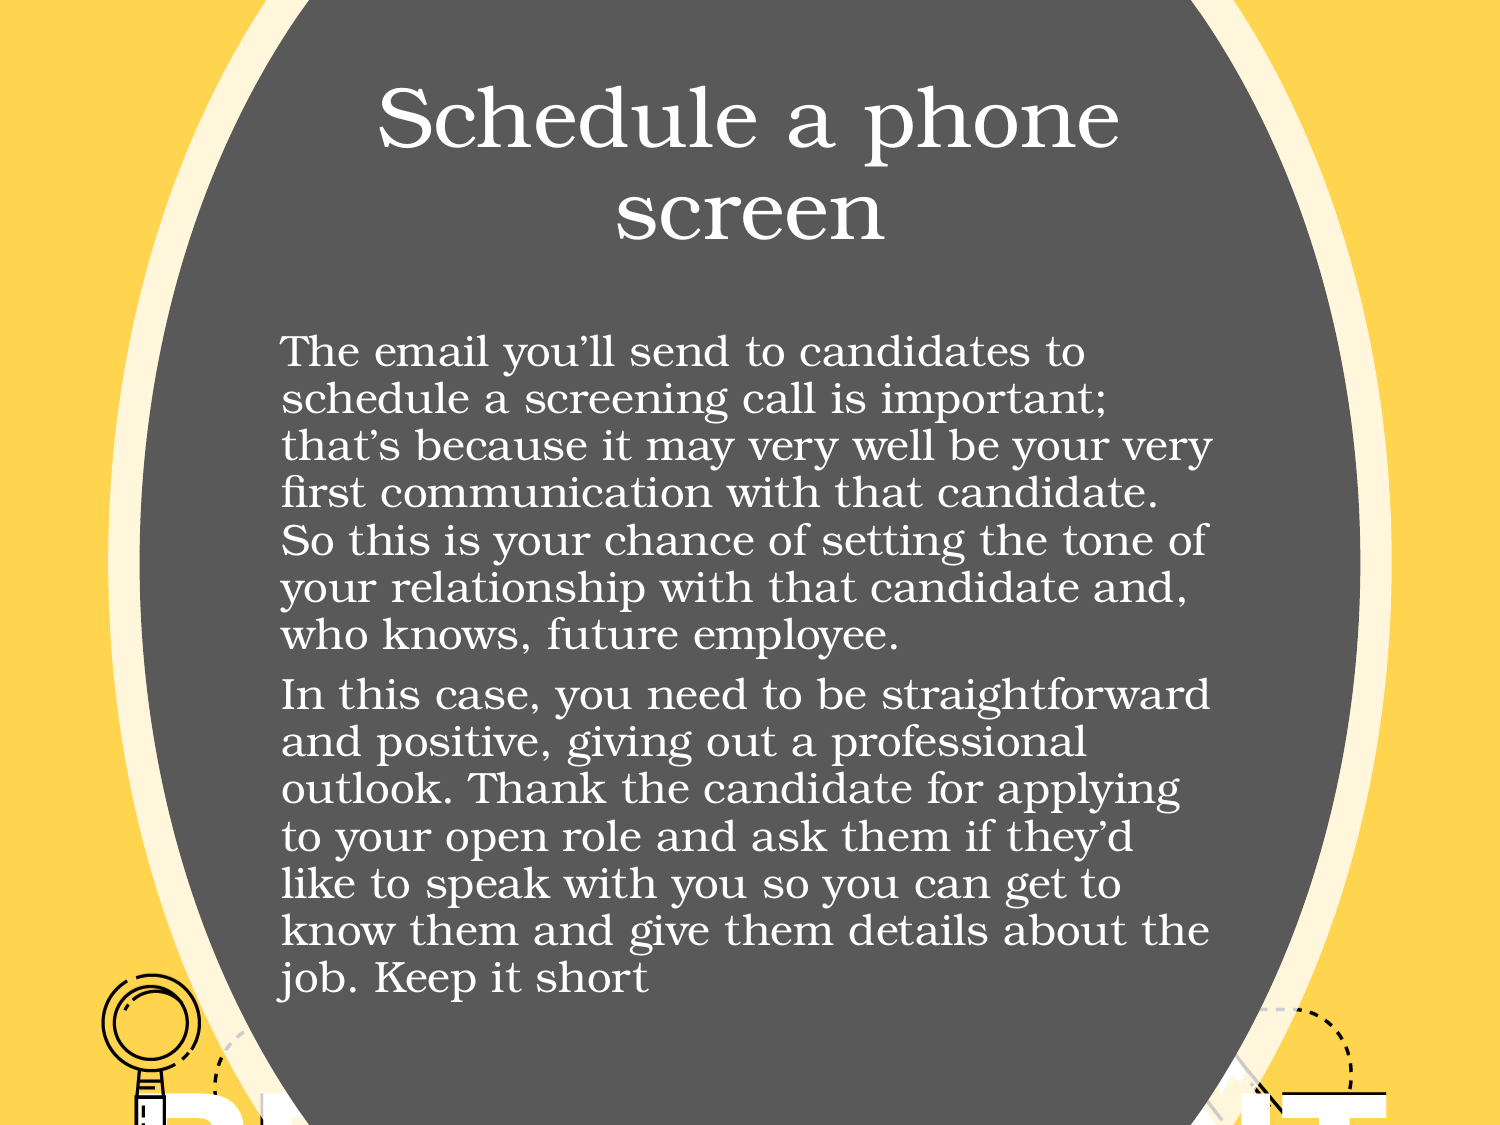

# Schedule a phone screen
The email you’ll send to candidates to schedule a screening call is important; that’s because it may very well be your very first communication with that candidate. So this is your chance of setting the tone of your relationship with that candidate and, who knows, future employee.
In this case, you need to be straightforward and positive, giving out a professional outlook. Thank the candidate for applying to your open role and ask them if they’d like to speak with you so you can get to know them and give them details about the job. Keep it short